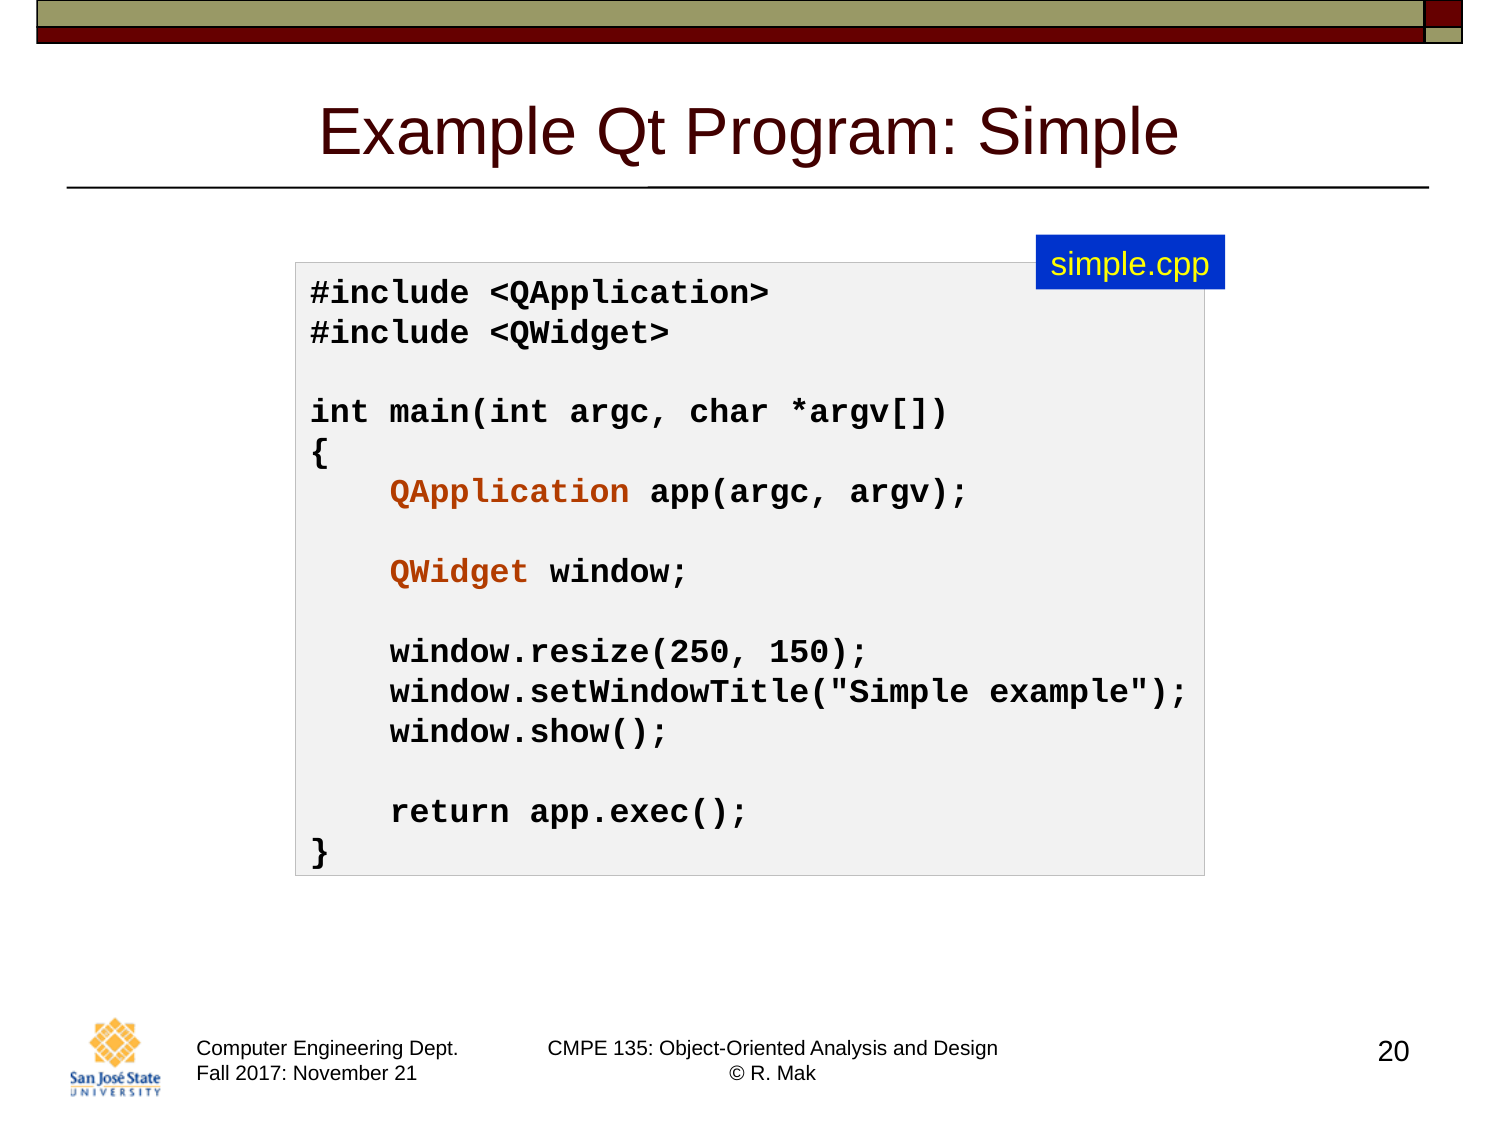

# Example Qt Program: Simple
simple.cpp
#include <QApplication>
#include <QWidget>

int main(int argc, char *argv[])
{
    QApplication app(argc, argv);
    QWidget window;

    window.resize(250, 150);
    window.setWindowTitle("Simple example");
    window.show();

    return app.exec();
}
20